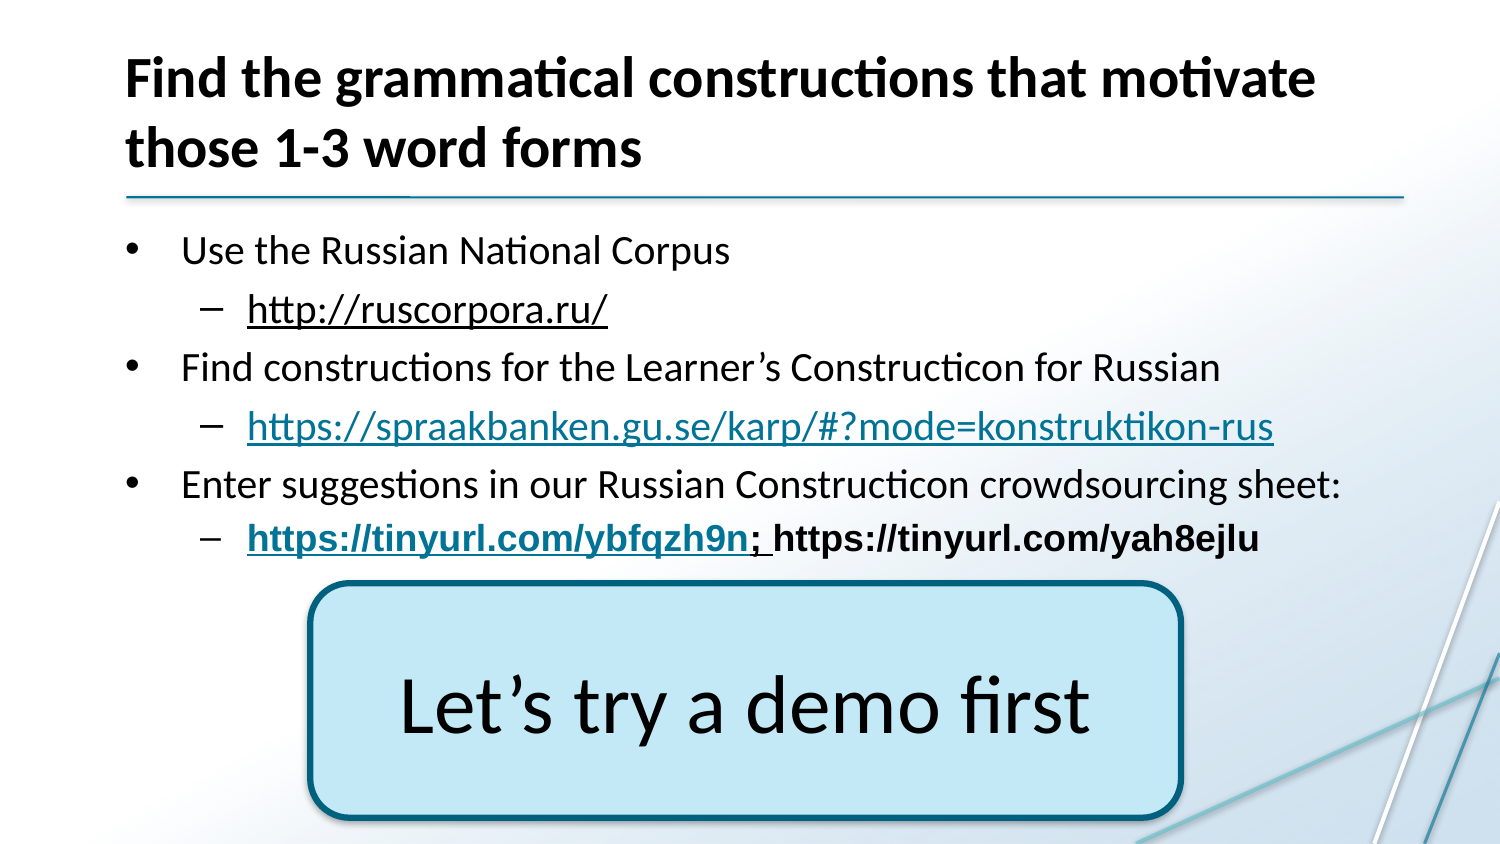

# Find the grammatical constructions that motivate those 1-3 word forms
Use the Russian National Corpus
http://ruscorpora.ru/
Find constructions for the Learner’s Constructicon for Russian
https://spraakbanken.gu.se/karp/#?mode=konstruktikon-rus
Enter suggestions in our Russian Constructicon crowdsourcing sheet:
https://tinyurl.com/ybfqzh9n; https://tinyurl.com/yah8ejlu
Let’s try a demo first